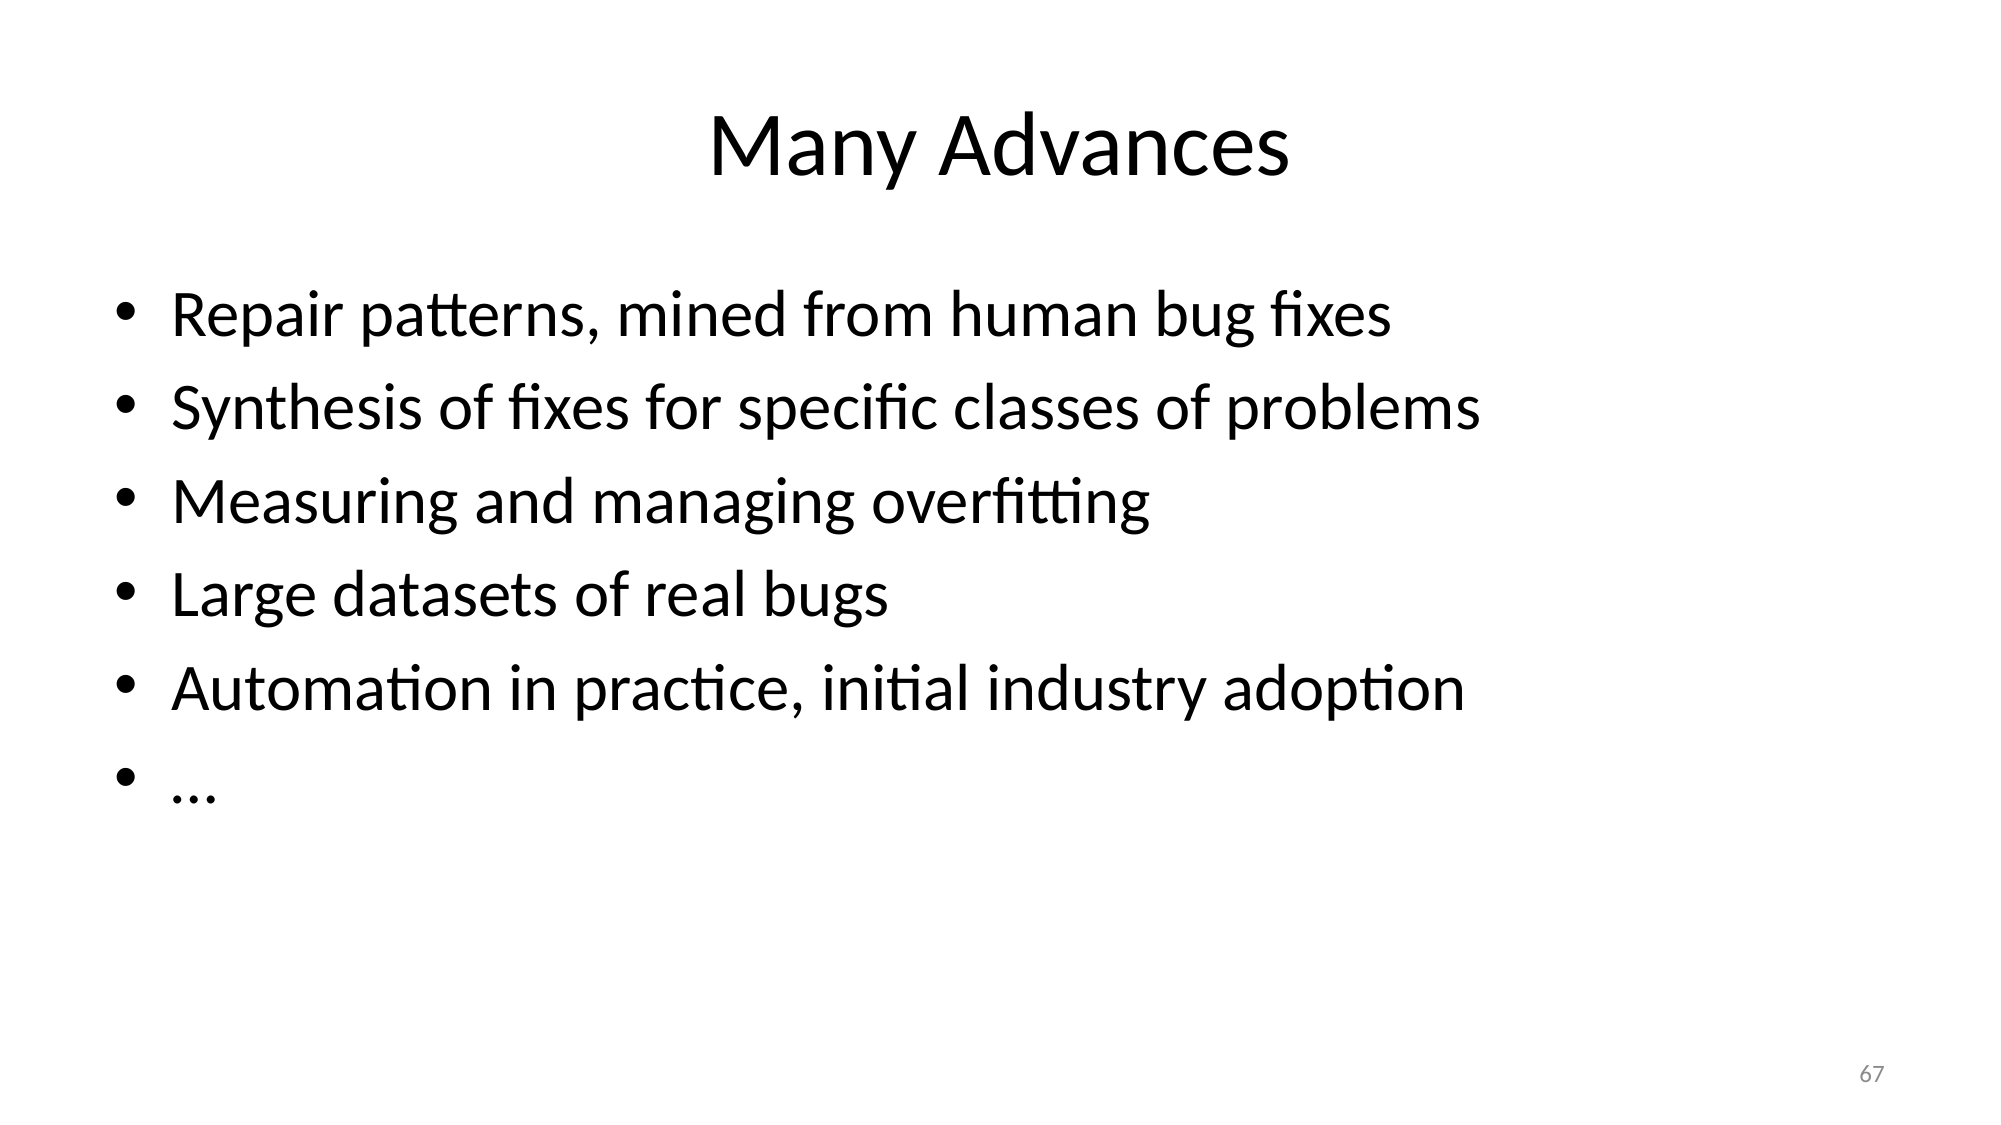

# Many Advances
Repair patterns, mined from human bug fixes
Synthesis of fixes for specific classes of problems
Measuring and managing overfitting
Large datasets of real bugs
Automation in practice, initial industry adoption
…
67